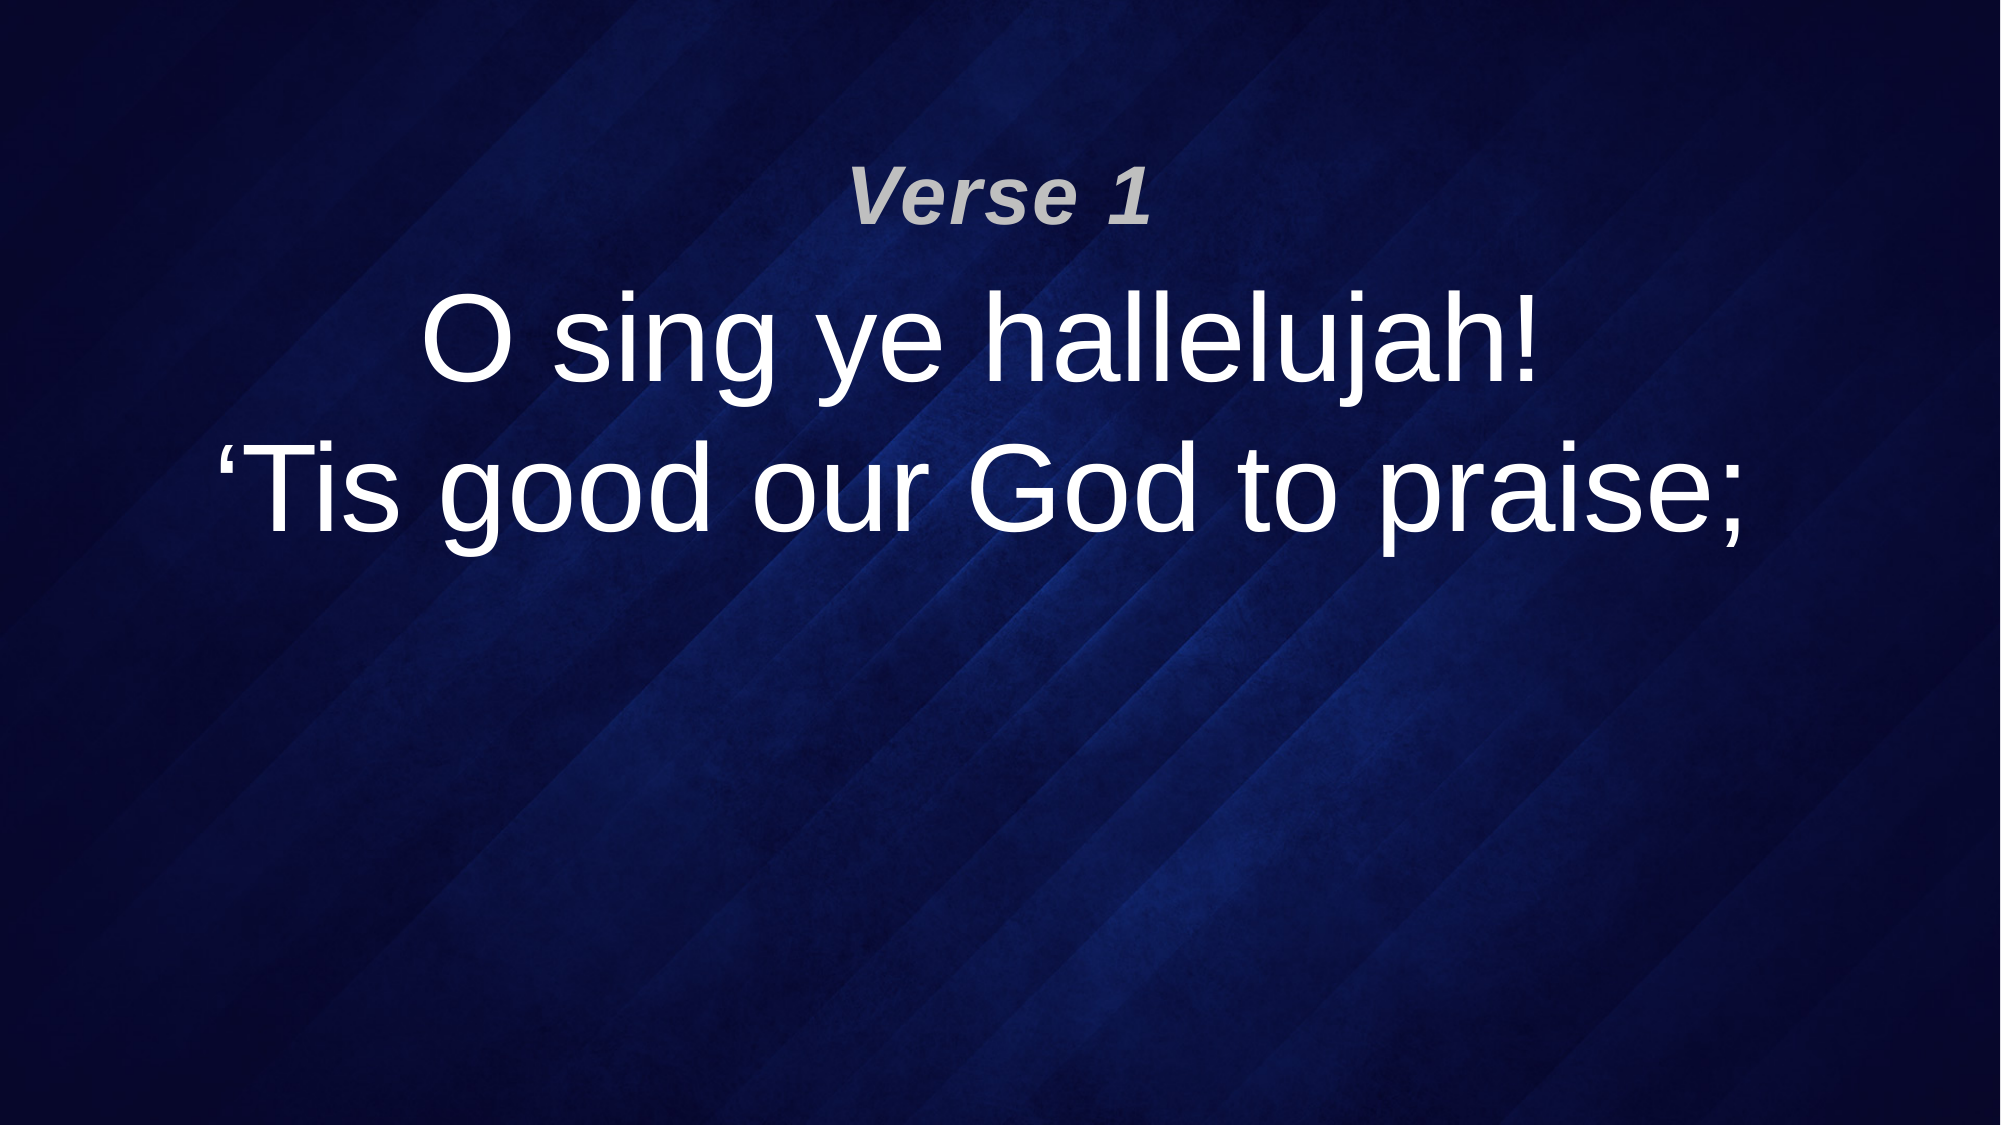

Verse 1
# O sing ye hallelujah! ‘Tis good our God to praise;